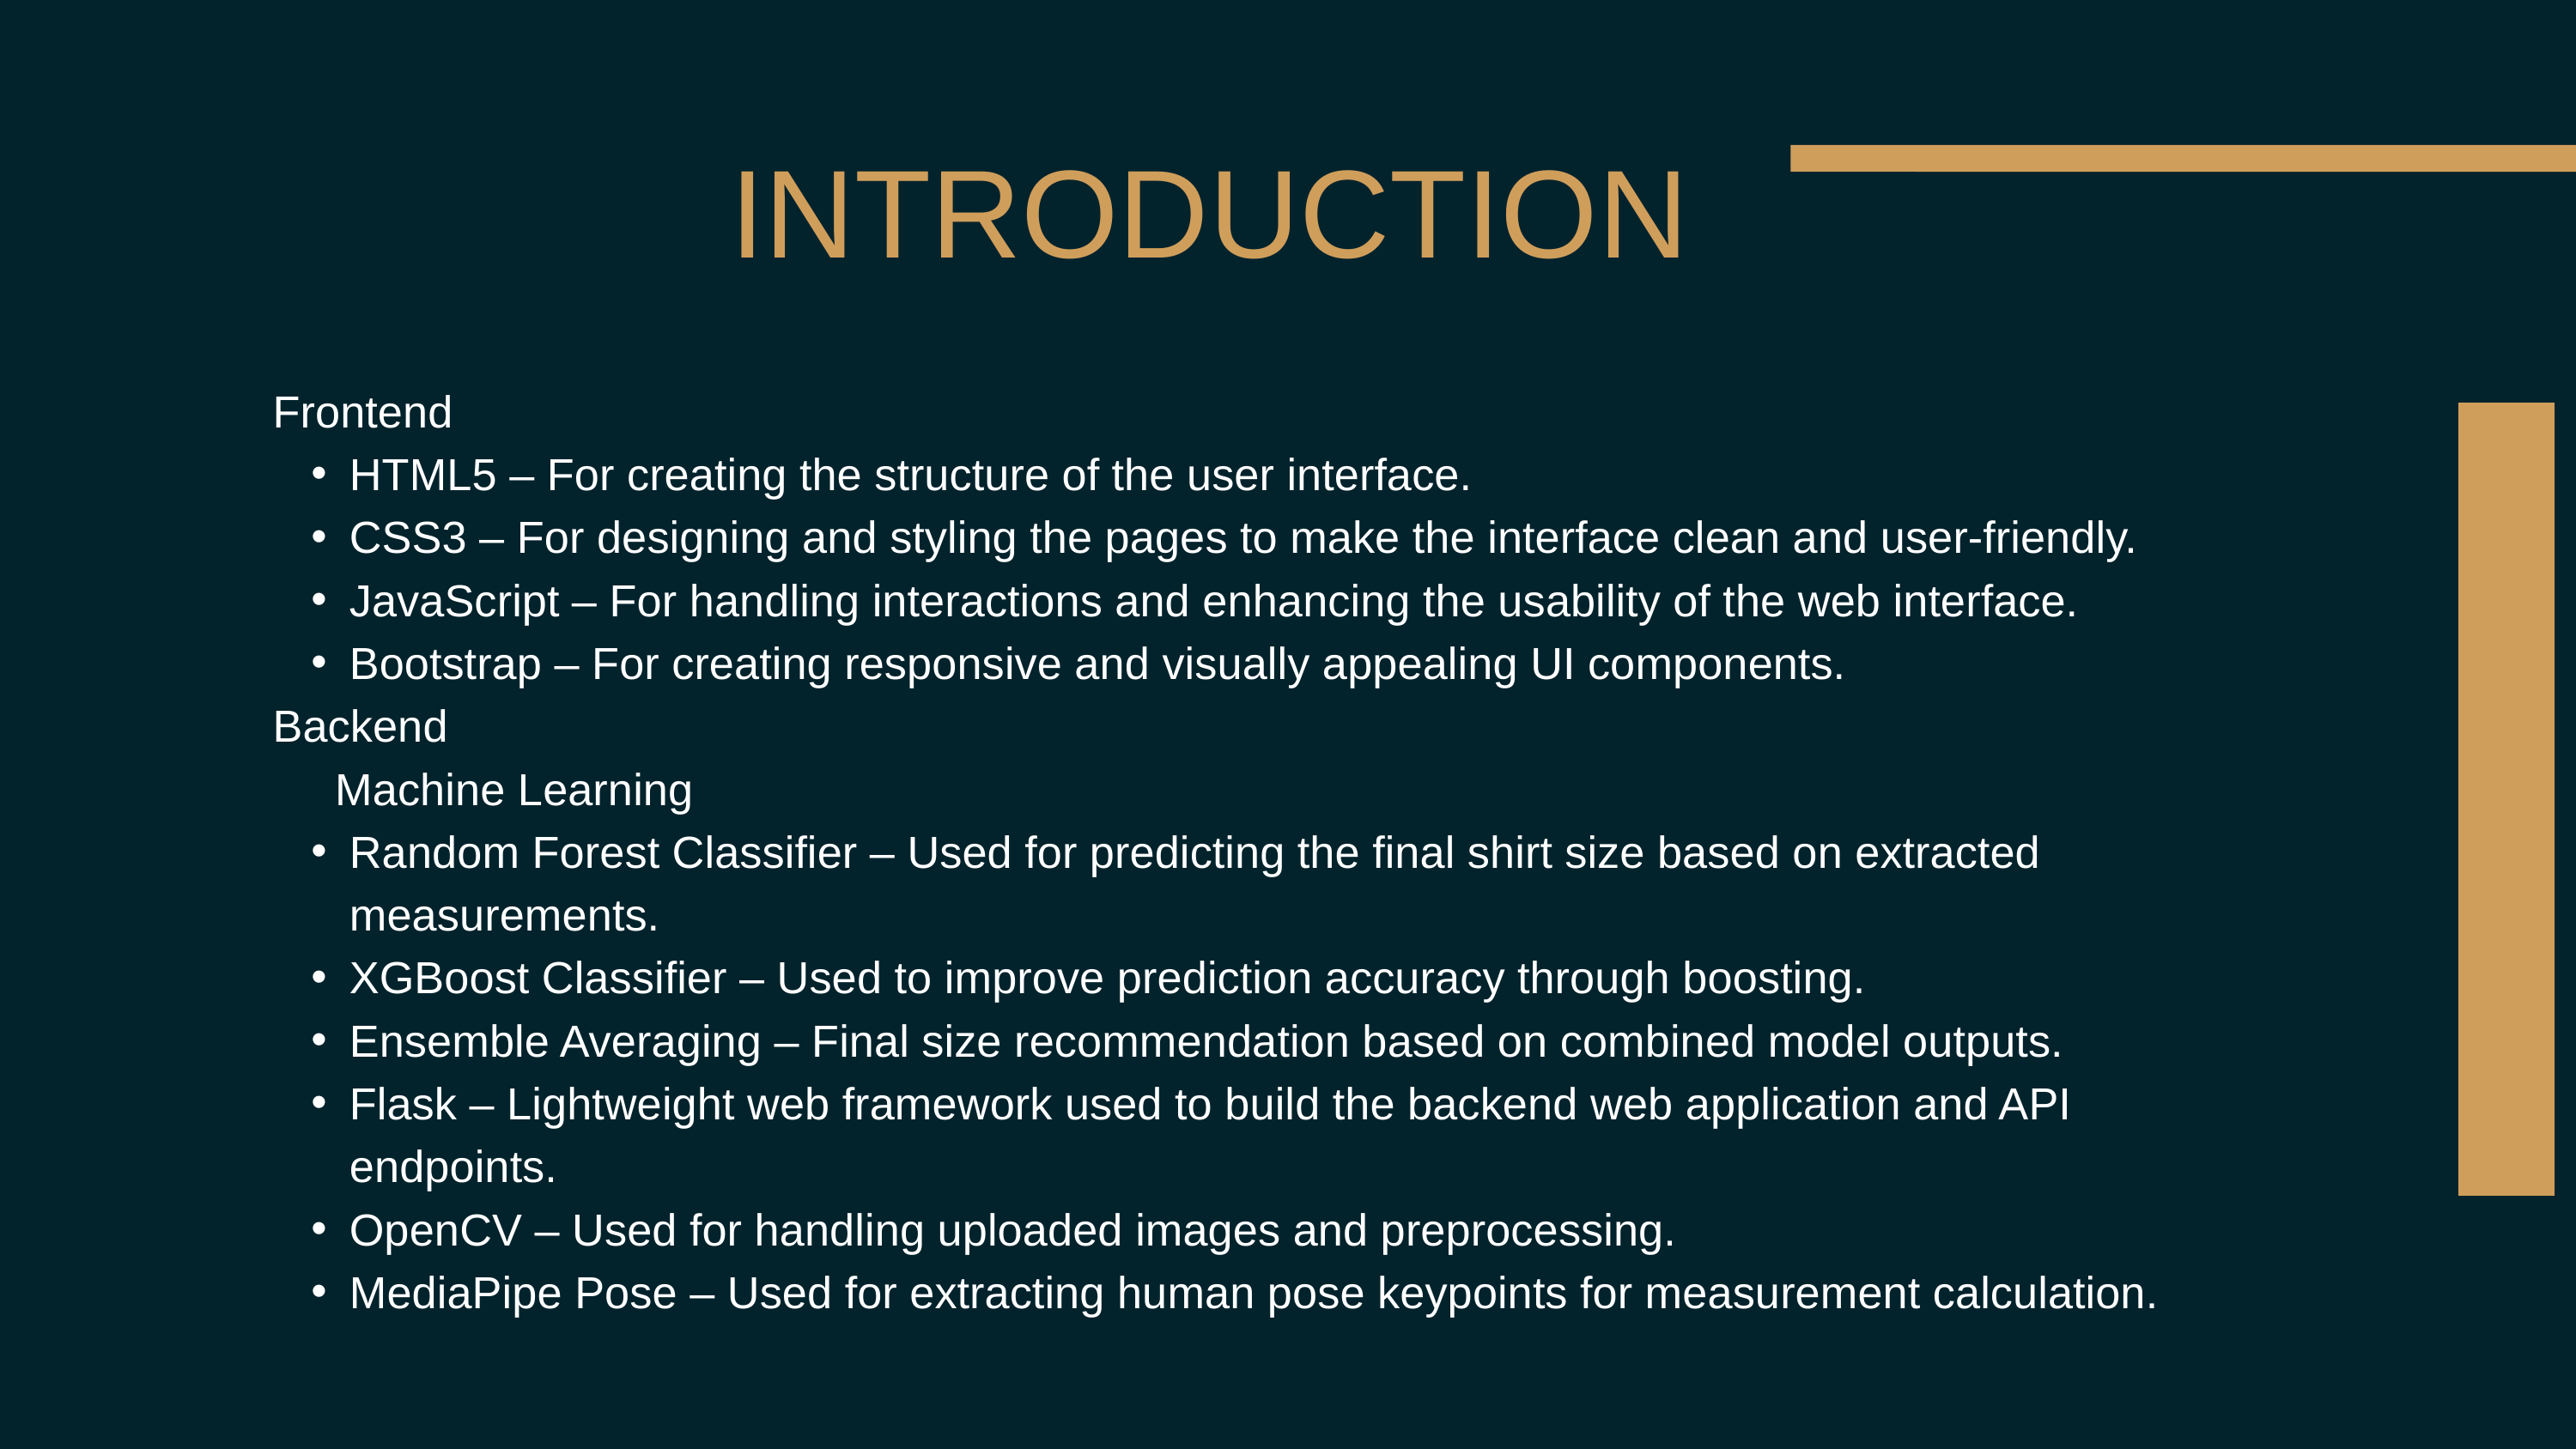

INTRODUCTION

Frontend
HTML5 – For creating the structure of the user interface.
CSS3 – For designing and styling the pages to make the interface clean and user-friendly.
JavaScript – For handling interactions and enhancing the usability of the web interface.
Bootstrap – For creating responsive and visually appealing UI components.
Backend
     Machine Learning
Random Forest Classifier – Used for predicting the final shirt size based on extracted measurements.
XGBoost Classifier – Used to improve prediction accuracy through boosting.
Ensemble Averaging – Final size recommendation based on combined model outputs.
Flask – Lightweight web framework used to build the backend web application and API endpoints.
OpenCV – Used for handling uploaded images and preprocessing.
MediaPipe Pose – Used for extracting human pose keypoints for measurement calculation.